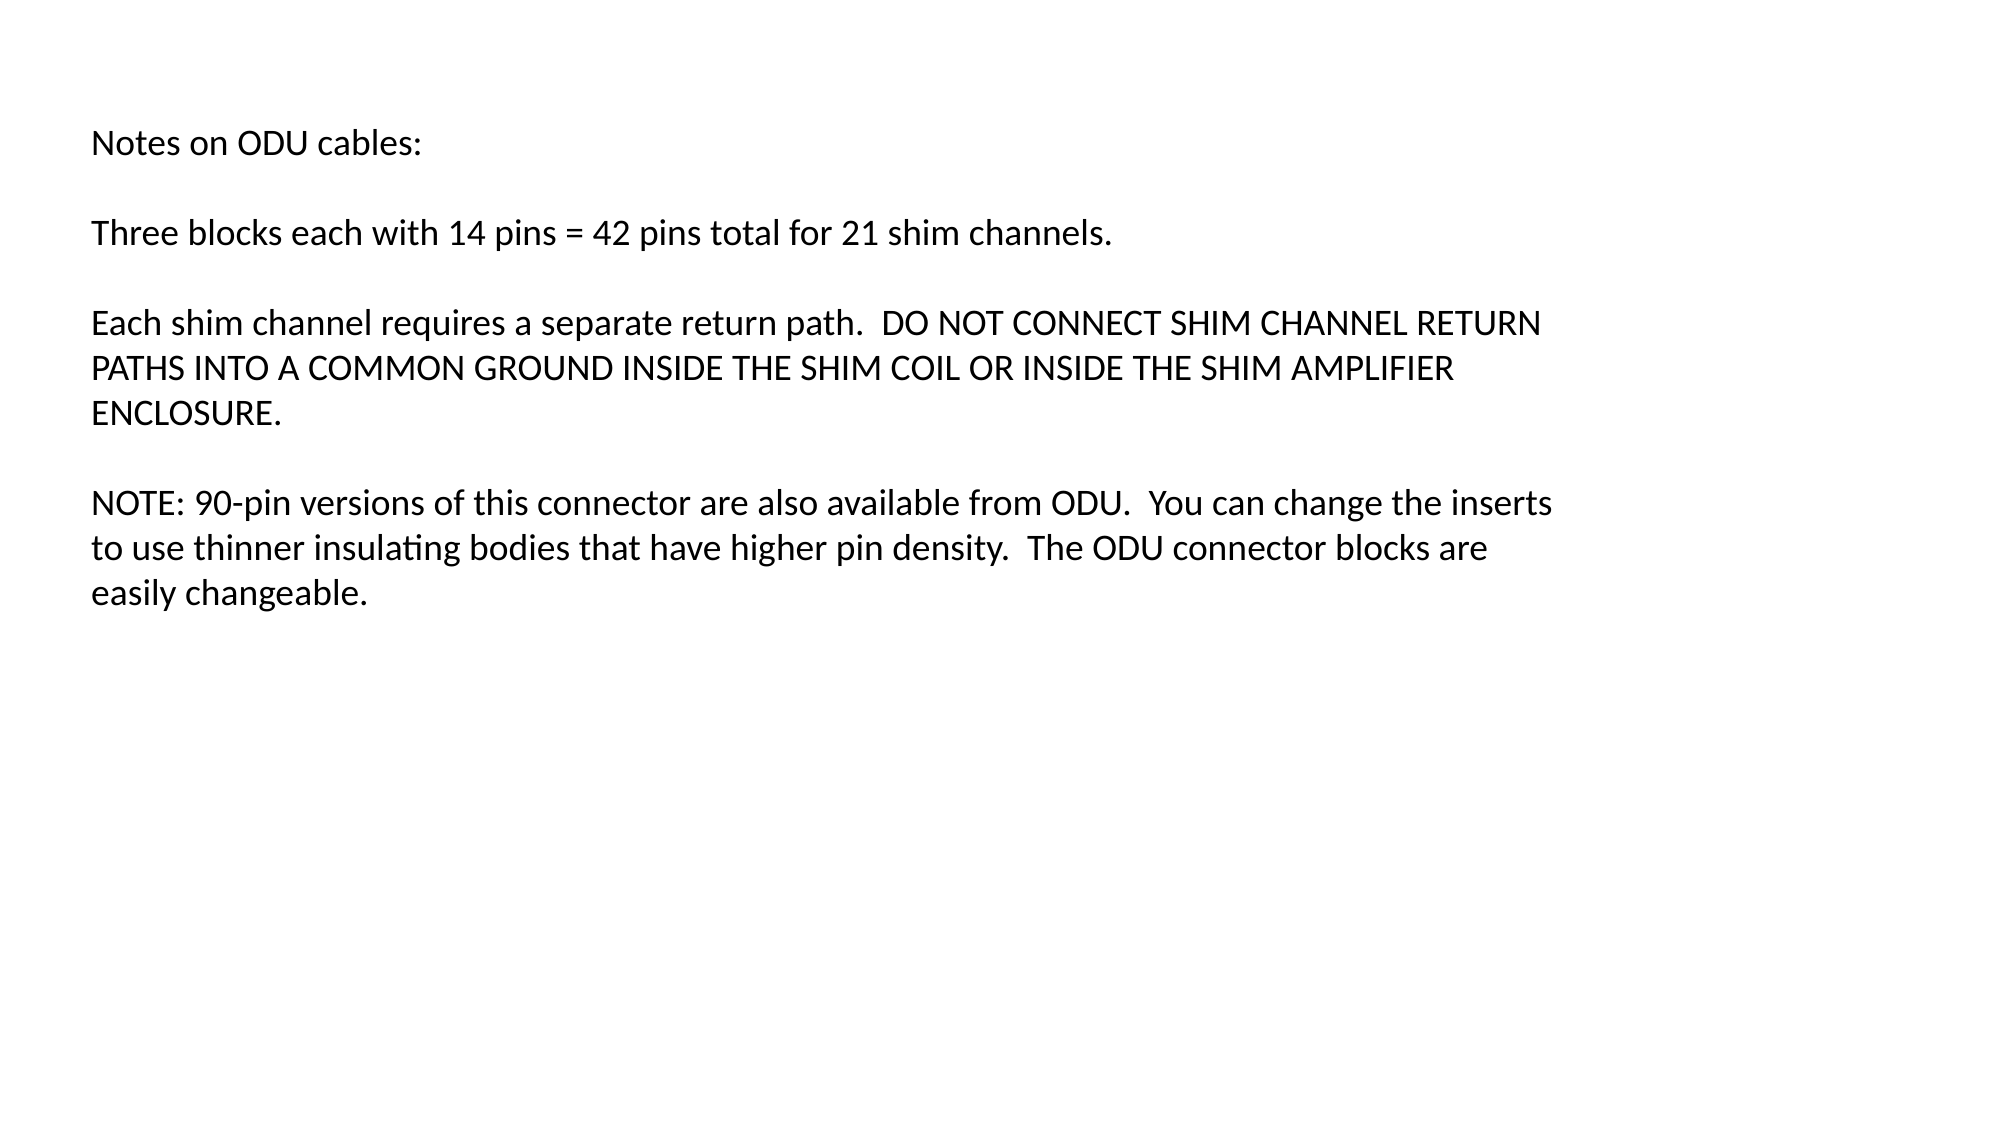

Notes on ODU cables:

Three blocks each with 14 pins = 42 pins total for 21 shim channels.

Each shim channel requires a separate return path.  DO NOT CONNECT SHIM CHANNEL RETURN PATHS INTO A COMMON GROUND INSIDE THE SHIM COIL OR INSIDE THE SHIM AMPLIFIER ENCLOSURE.

NOTE: 90-pin versions of this connector are also available from ODU.  You can change the inserts to use thinner insulating bodies that have higher pin density.  The ODU connector blocks are easily changeable.